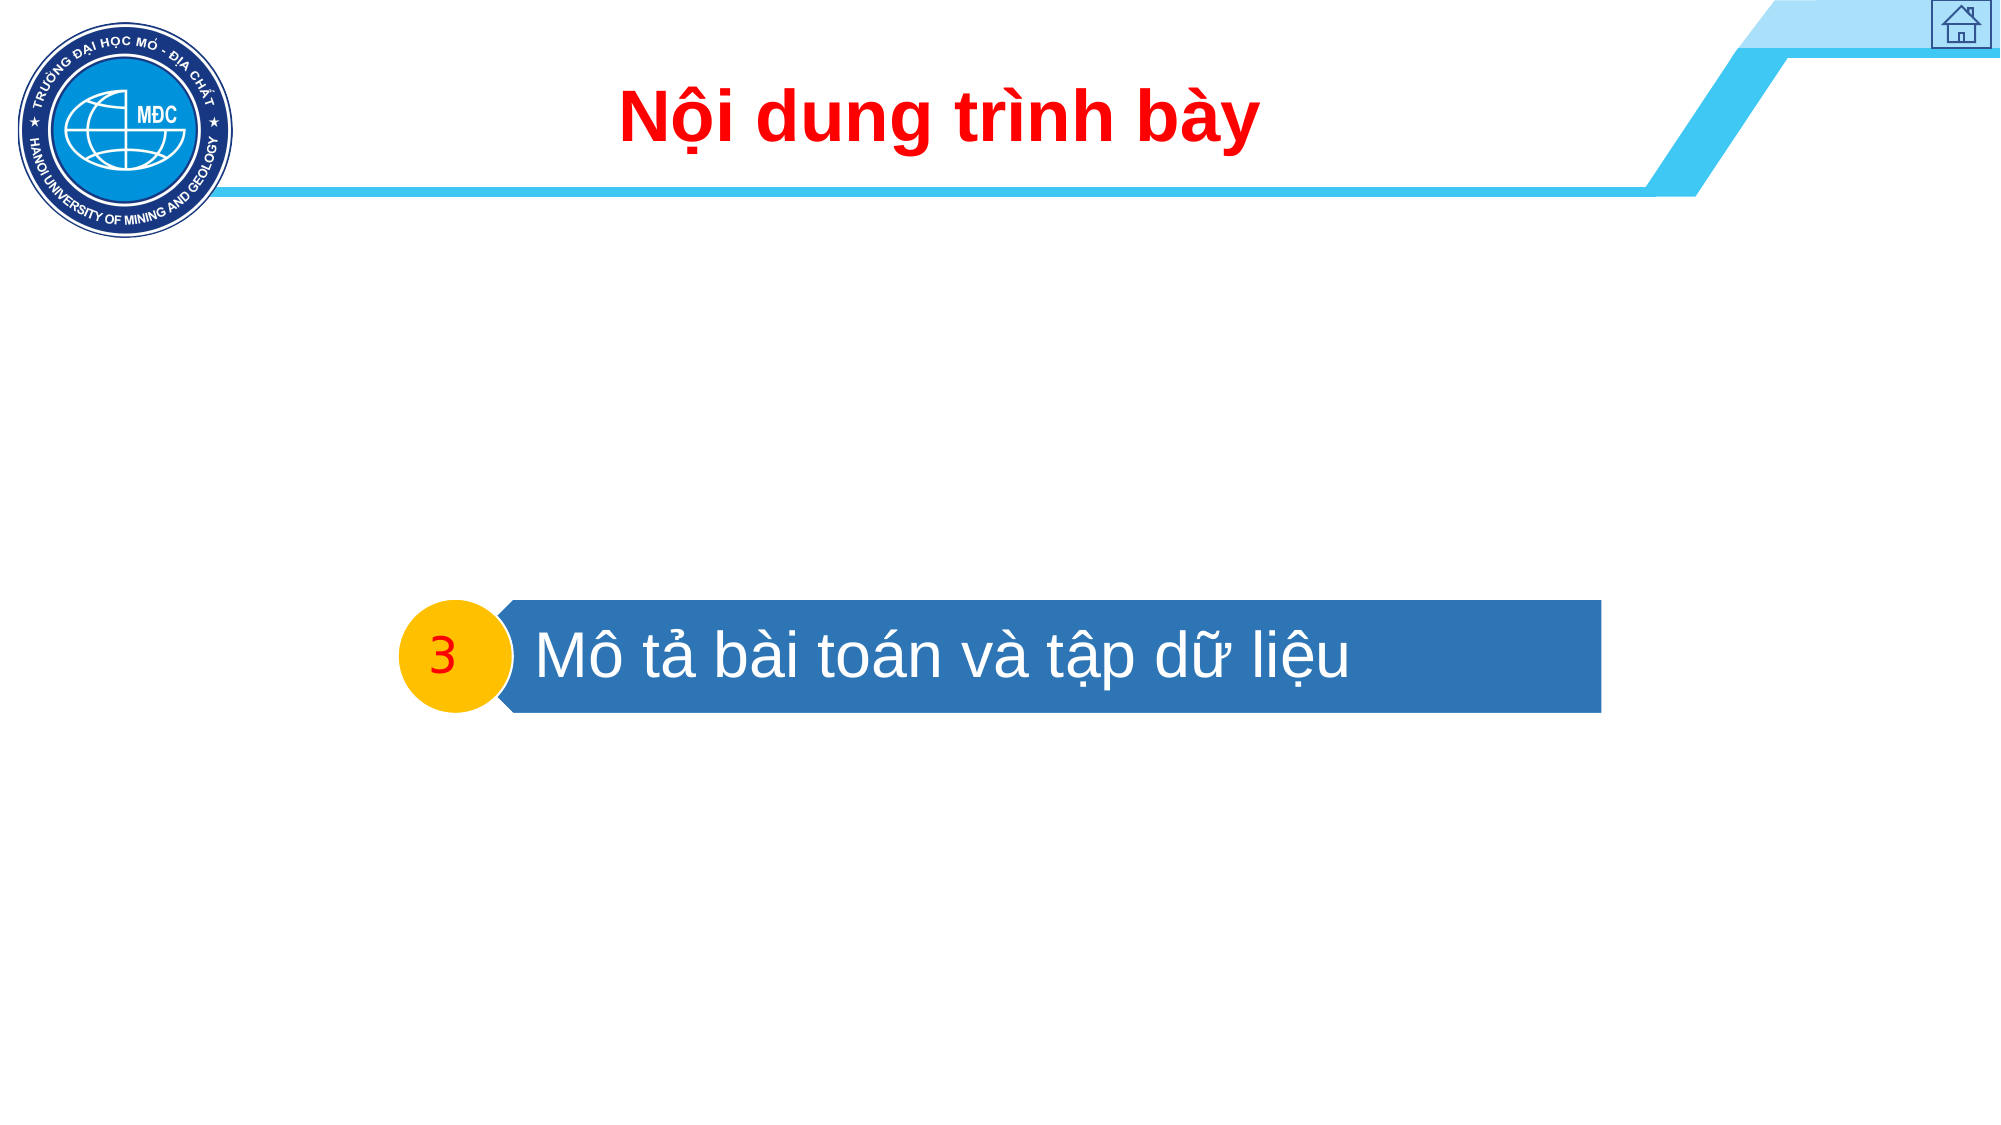

# Nội dung trình bày
Mô tả bài toán và tập dữ liệu
3